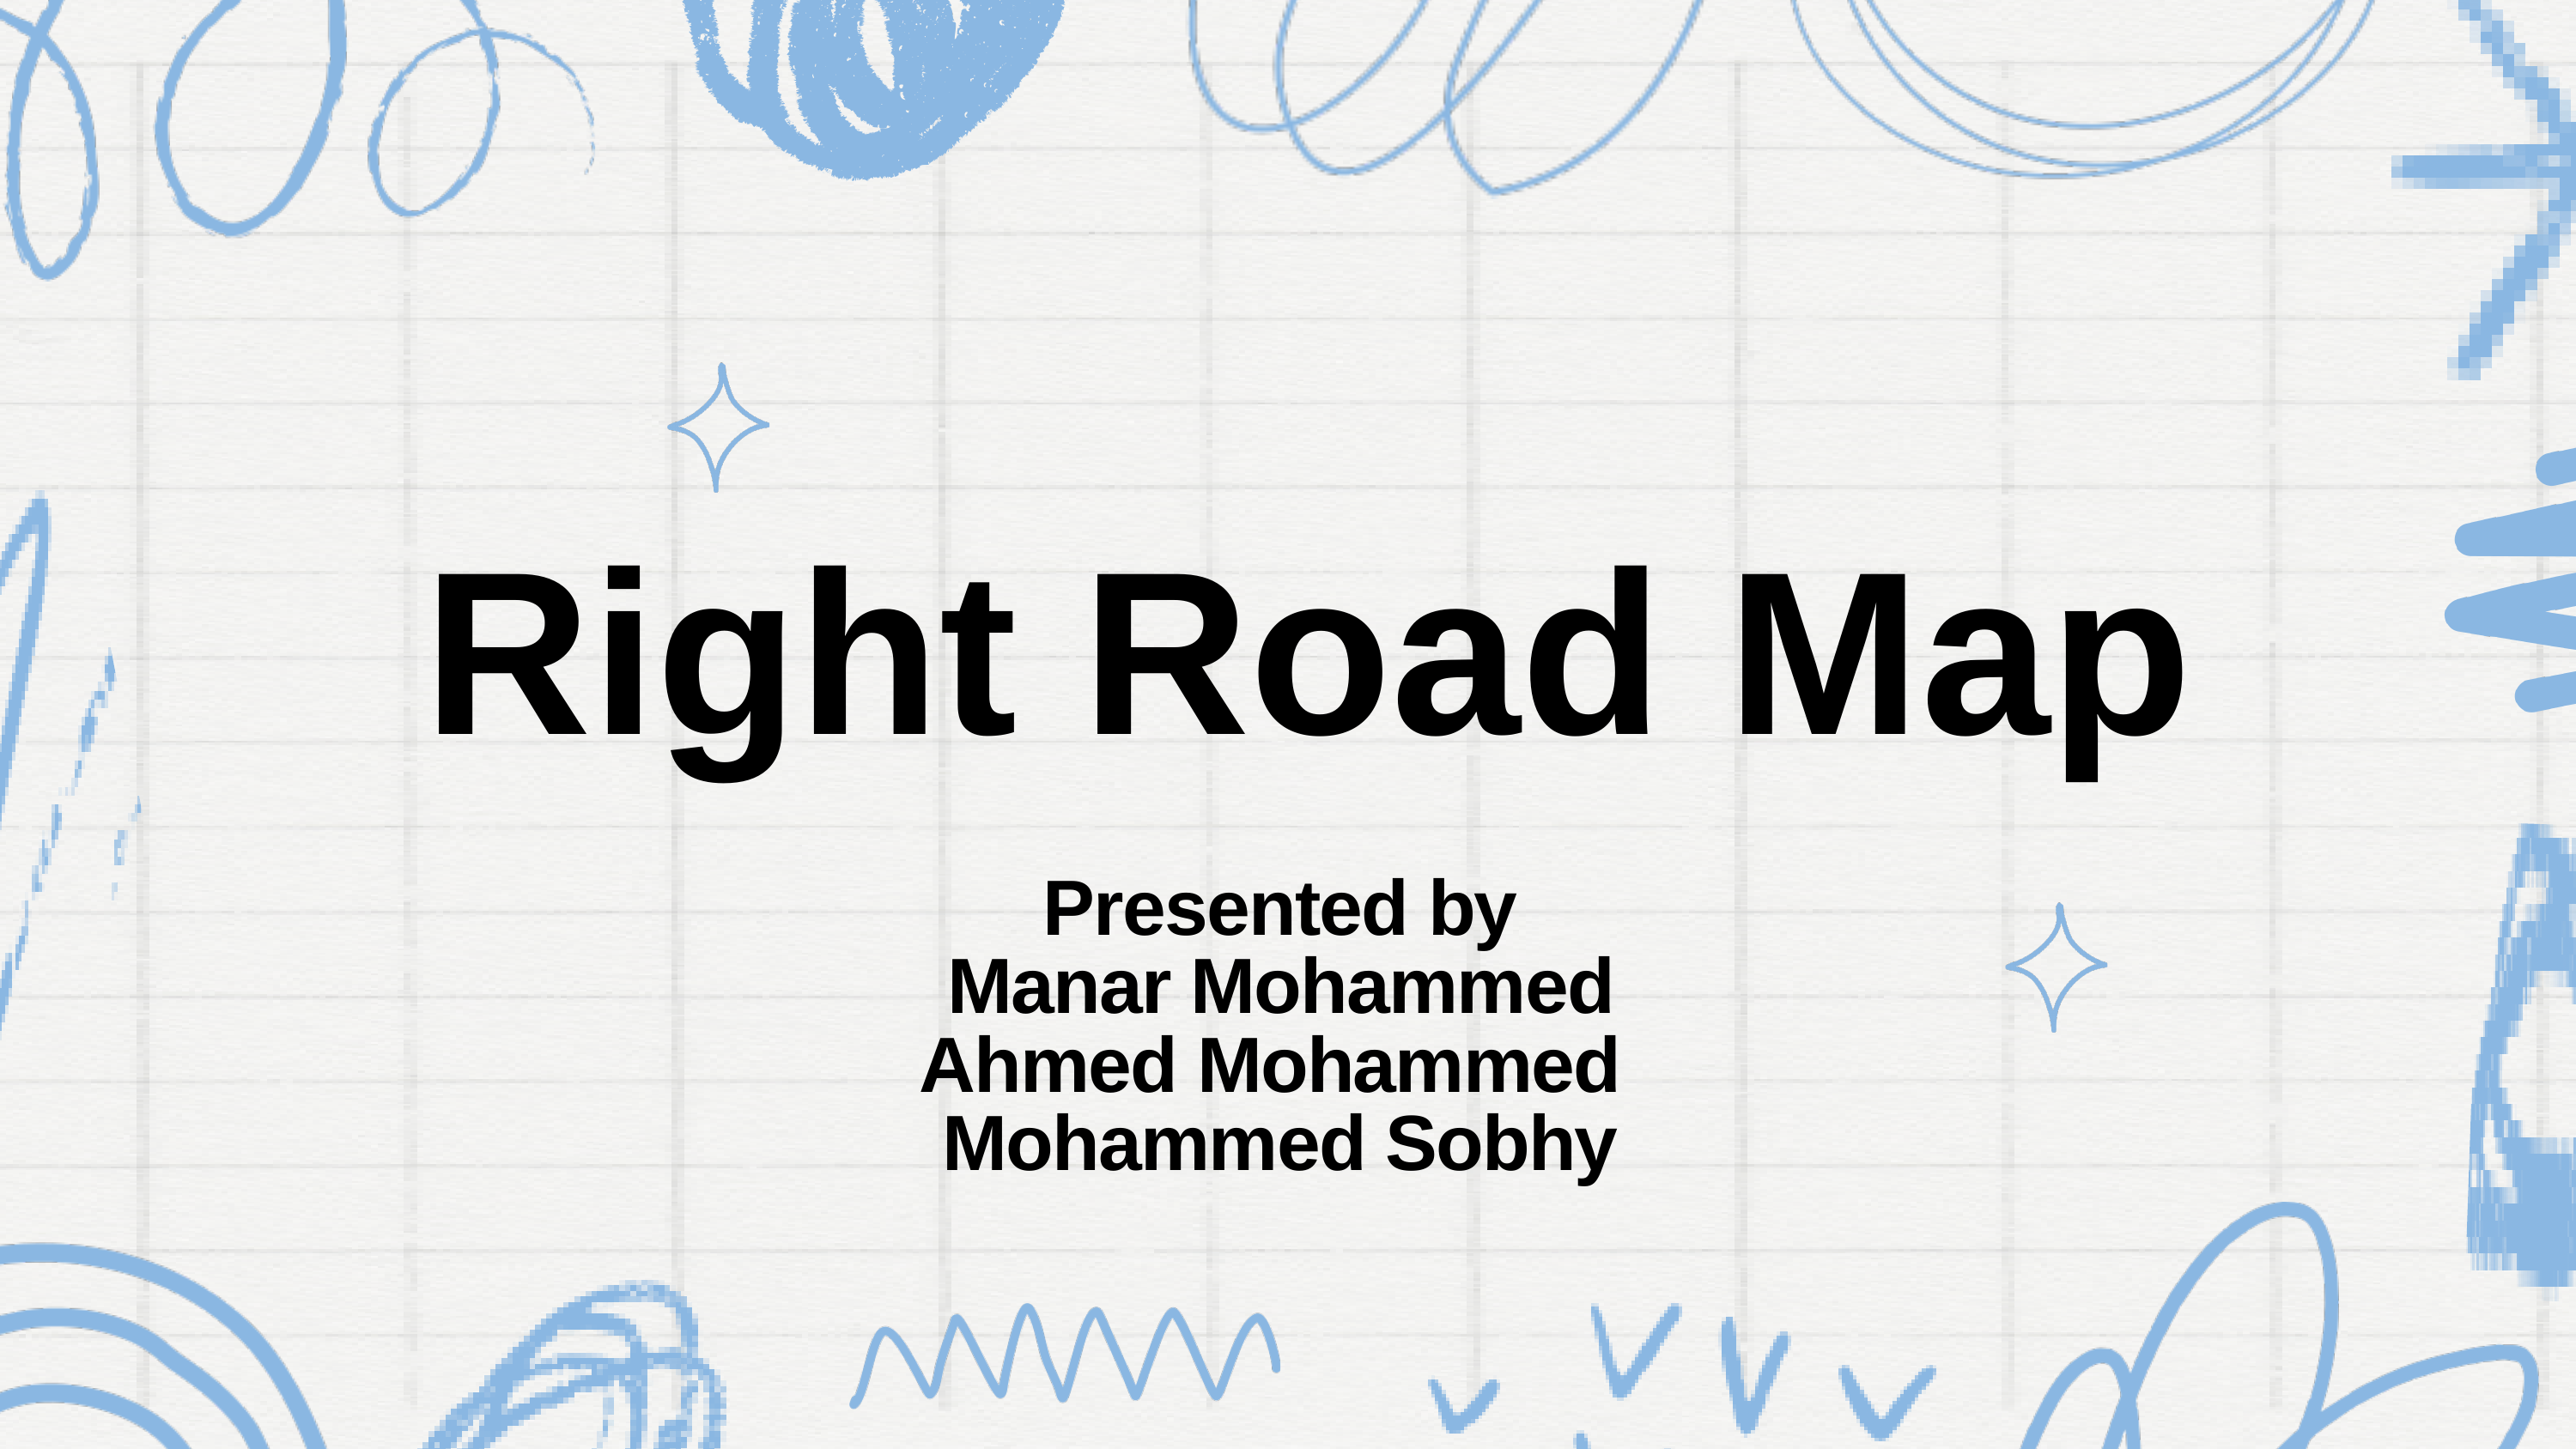

Right Road Map
Presented by
 Manar Mohammed
Ahmed Mohammed
Mohammed Sobhy